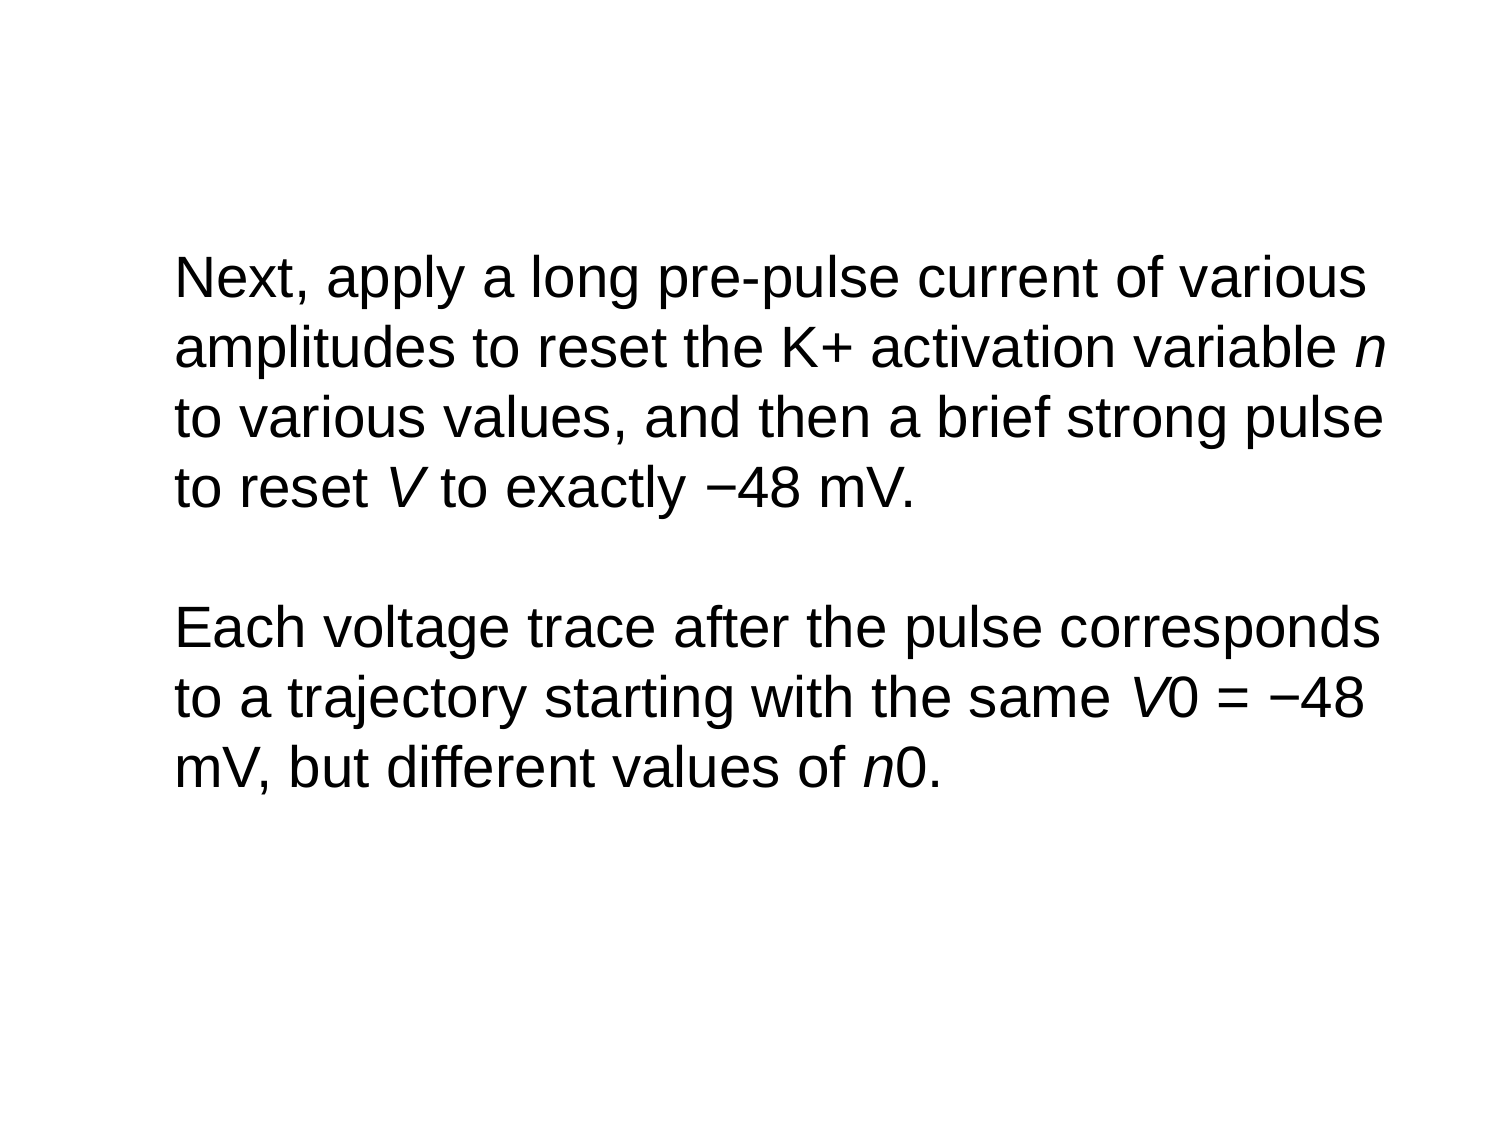

Next, apply a long pre-pulse current of various amplitudes to reset the K+ activation variable n to various values, and then a brief strong pulse to reset V to exactly −48 mV.

Each voltage trace after the pulse corresponds to a trajectory starting with the same V0 = −48 mV, but different values of n0.